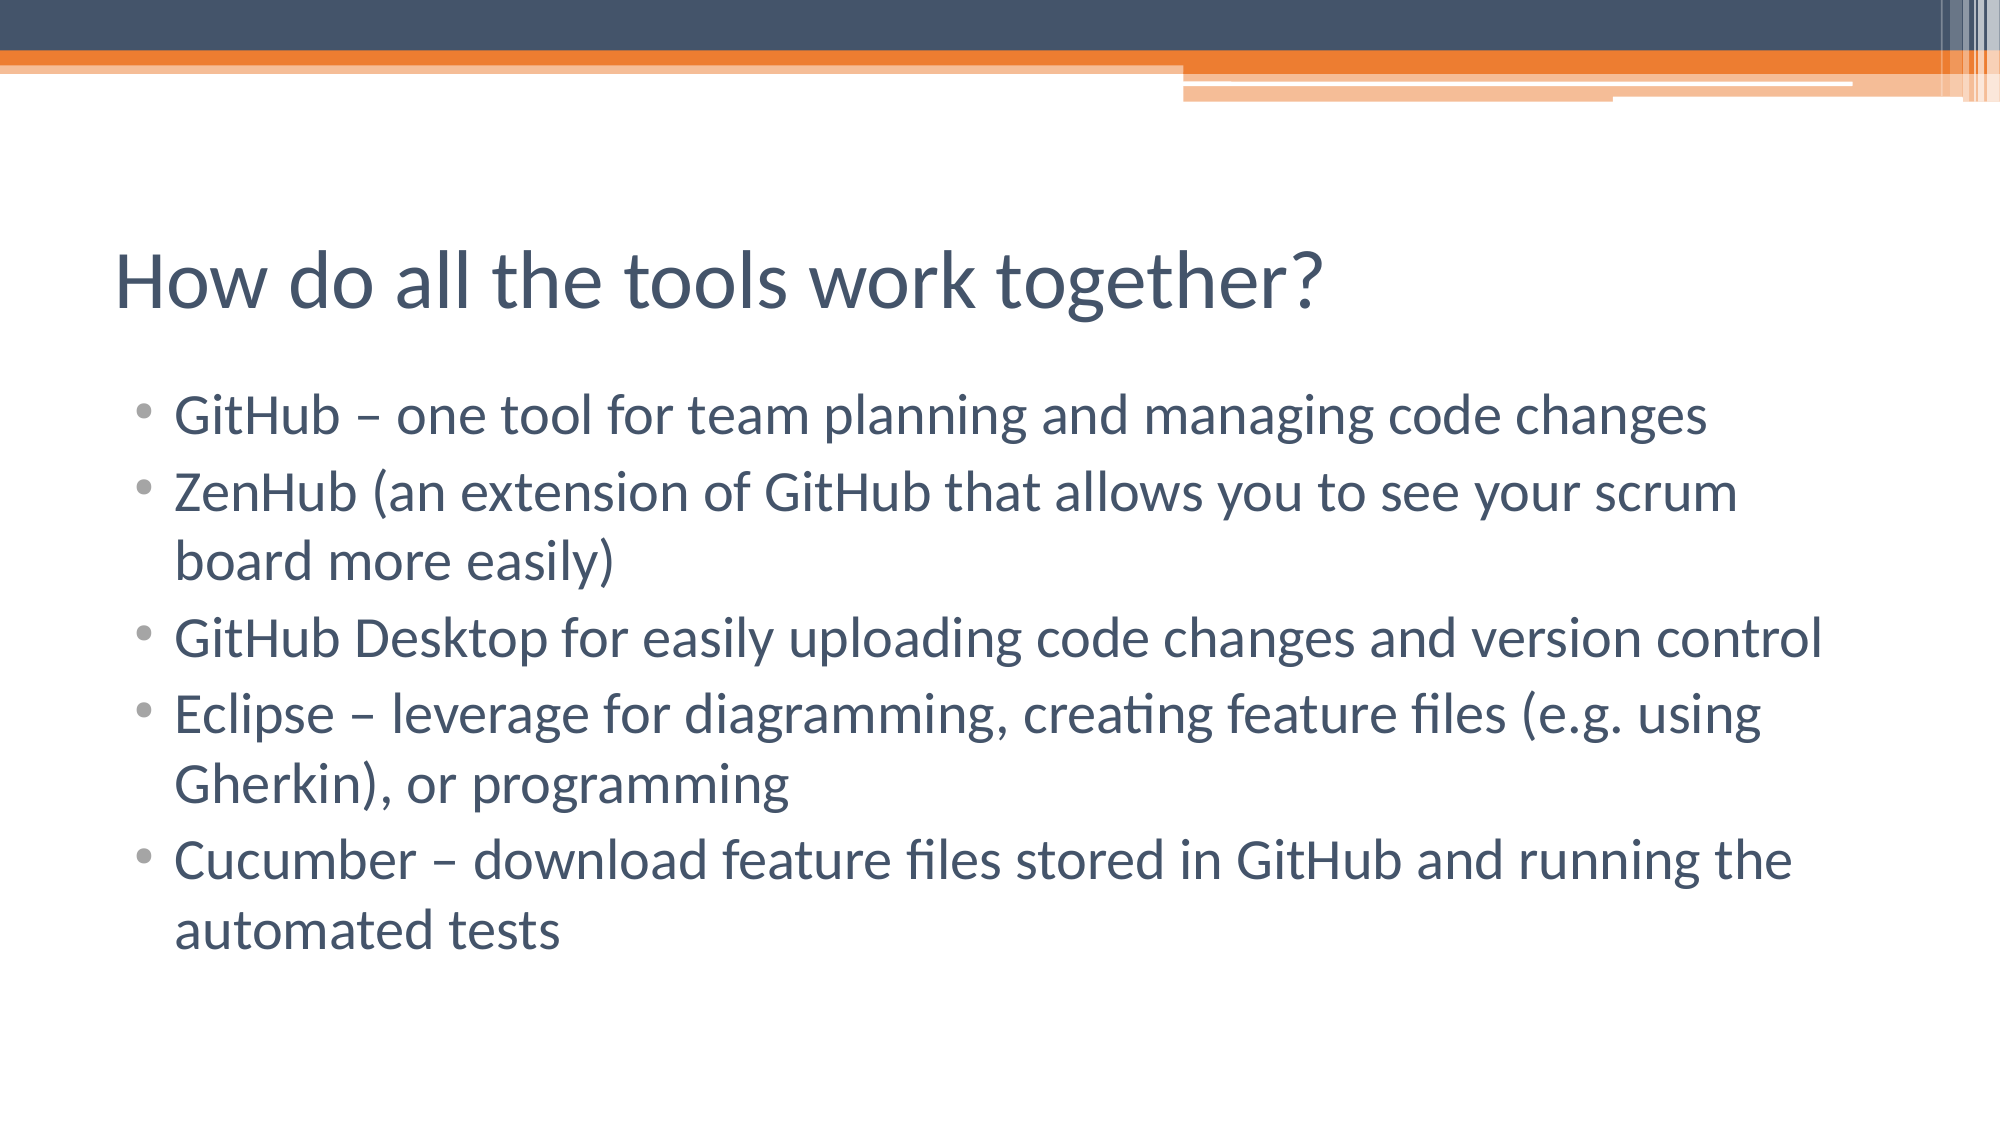

# How do all the tools work together?
GitHub – one tool for team planning and managing code changes
ZenHub (an extension of GitHub that allows you to see your scrum board more easily)
GitHub Desktop for easily uploading code changes and version control
Eclipse – leverage for diagramming, creating feature files (e.g. using Gherkin), or programming
Cucumber – download feature files stored in GitHub and running the automated tests